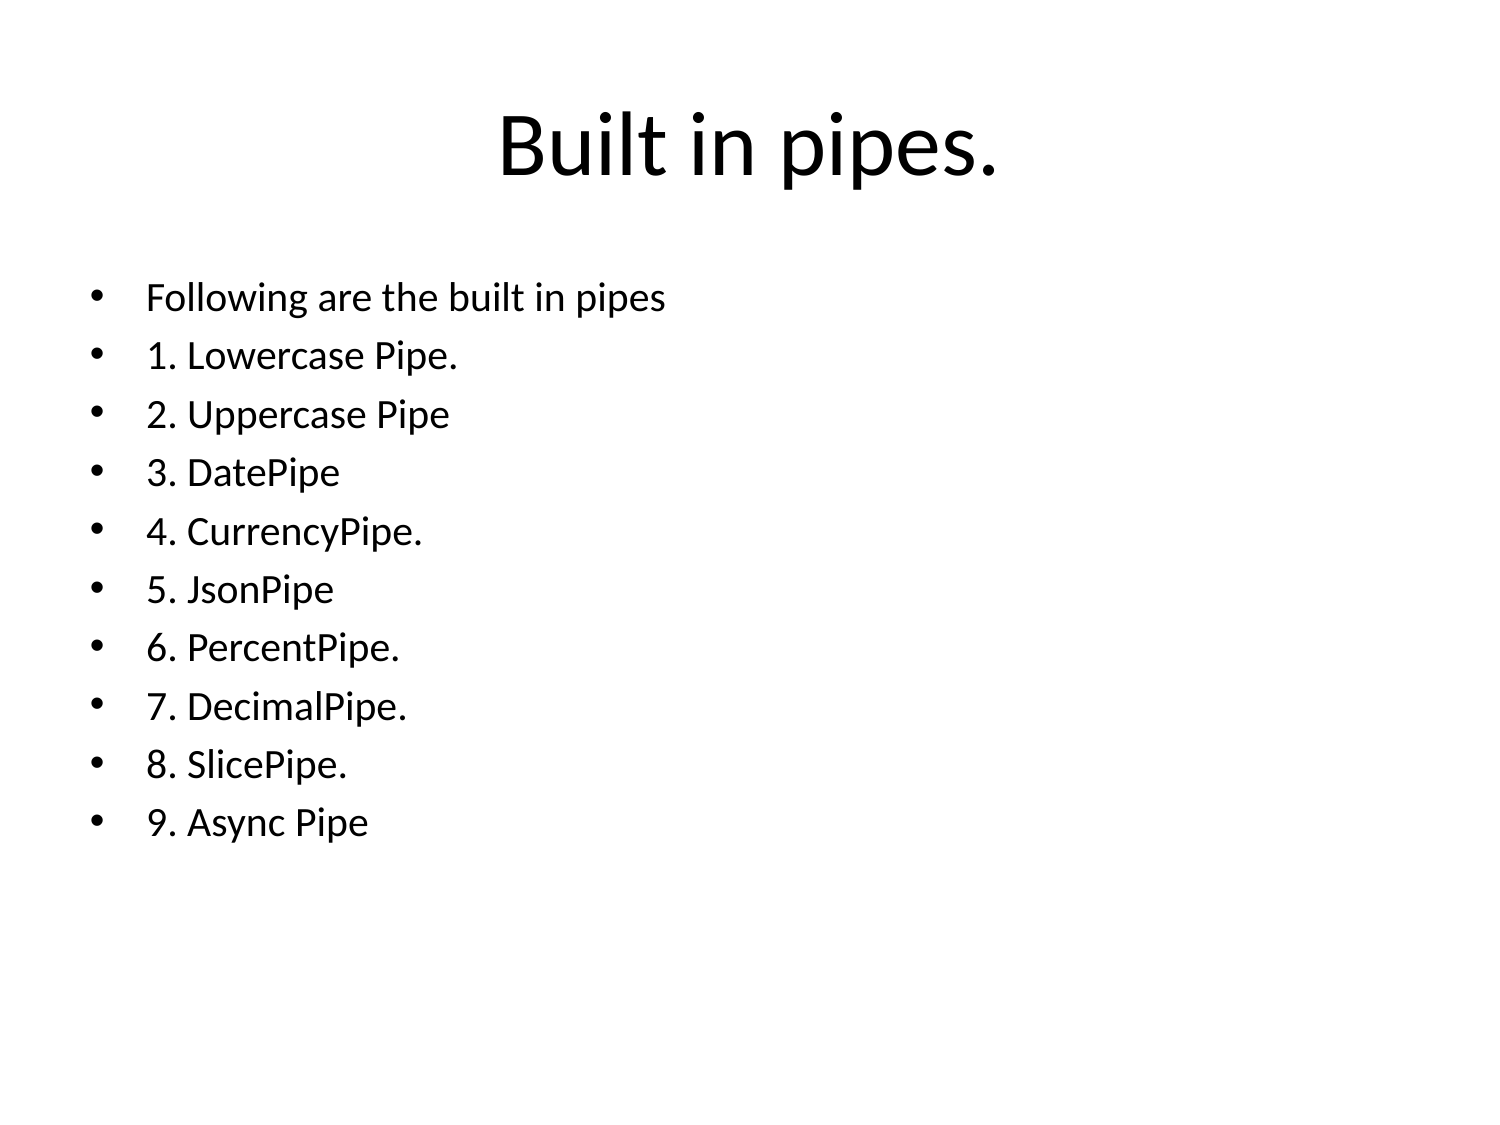

# Built in pipes.
Following are the built in pipes
1. Lowercase Pipe.
2. Uppercase Pipe
3. DatePipe
4. CurrencyPipe.
5. JsonPipe
6. PercentPipe.
7. DecimalPipe.
8. SlicePipe.
9. Async Pipe